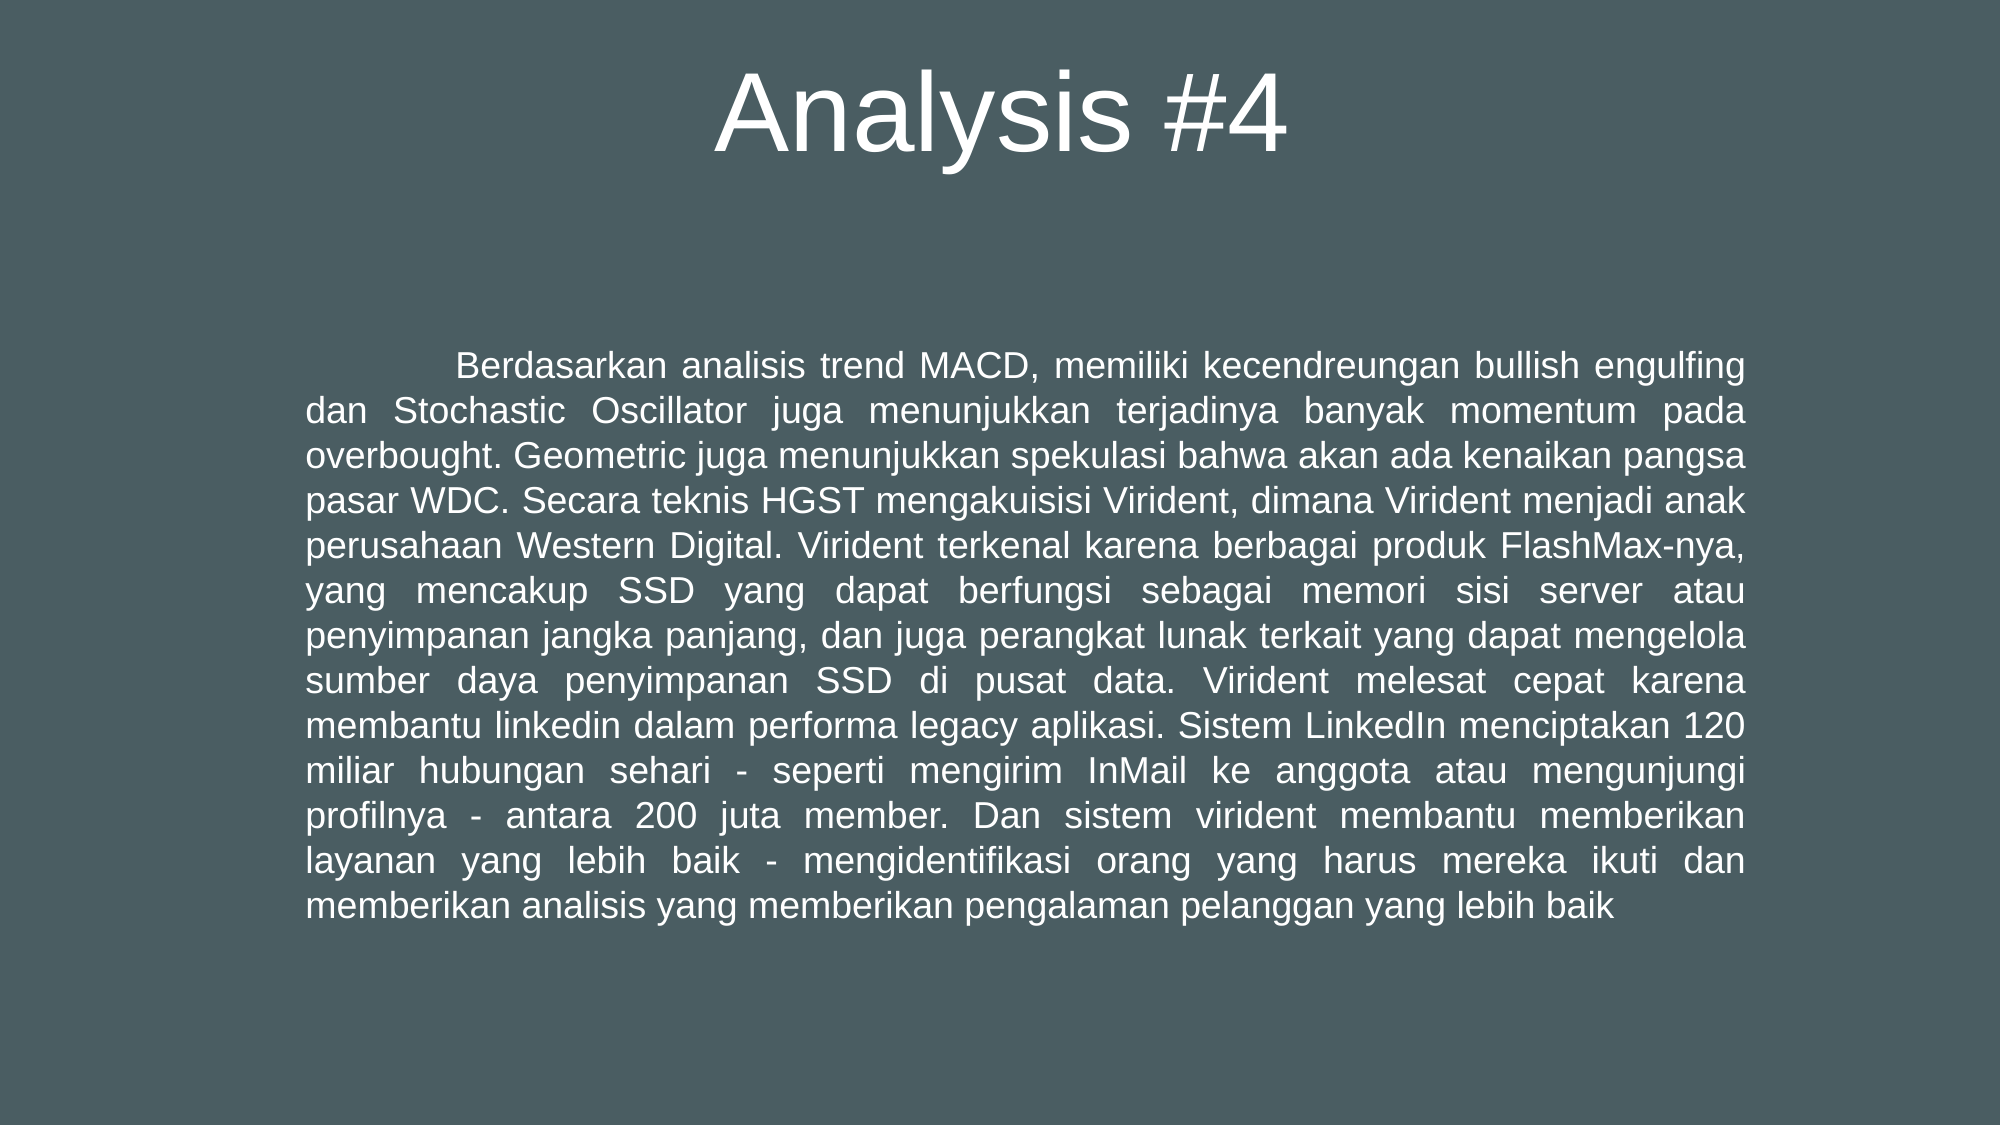

Analysis #4
	Berdasarkan analisis trend MACD, memiliki kecendreungan bullish engulfing dan Stochastic Oscillator juga menunjukkan terjadinya banyak momentum pada overbought. Geometric juga menunjukkan spekulasi bahwa akan ada kenaikan pangsa pasar WDC. Secara teknis HGST mengakuisisi Virident, dimana Virident menjadi anak perusahaan Western Digital. Virident terkenal karena berbagai produk FlashMax-nya, yang mencakup SSD yang dapat berfungsi sebagai memori sisi server atau penyimpanan jangka panjang, dan juga perangkat lunak terkait yang dapat mengelola sumber daya penyimpanan SSD di pusat data. Virident melesat cepat karena membantu linkedin dalam performa legacy aplikasi. Sistem LinkedIn menciptakan 120 miliar hubungan sehari - seperti mengirim InMail ke anggota atau mengunjungi profilnya - antara 200 juta member. Dan sistem virident membantu memberikan layanan yang lebih baik - mengidentifikasi orang yang harus mereka ikuti dan memberikan analisis yang memberikan pengalaman pelanggan yang lebih baik